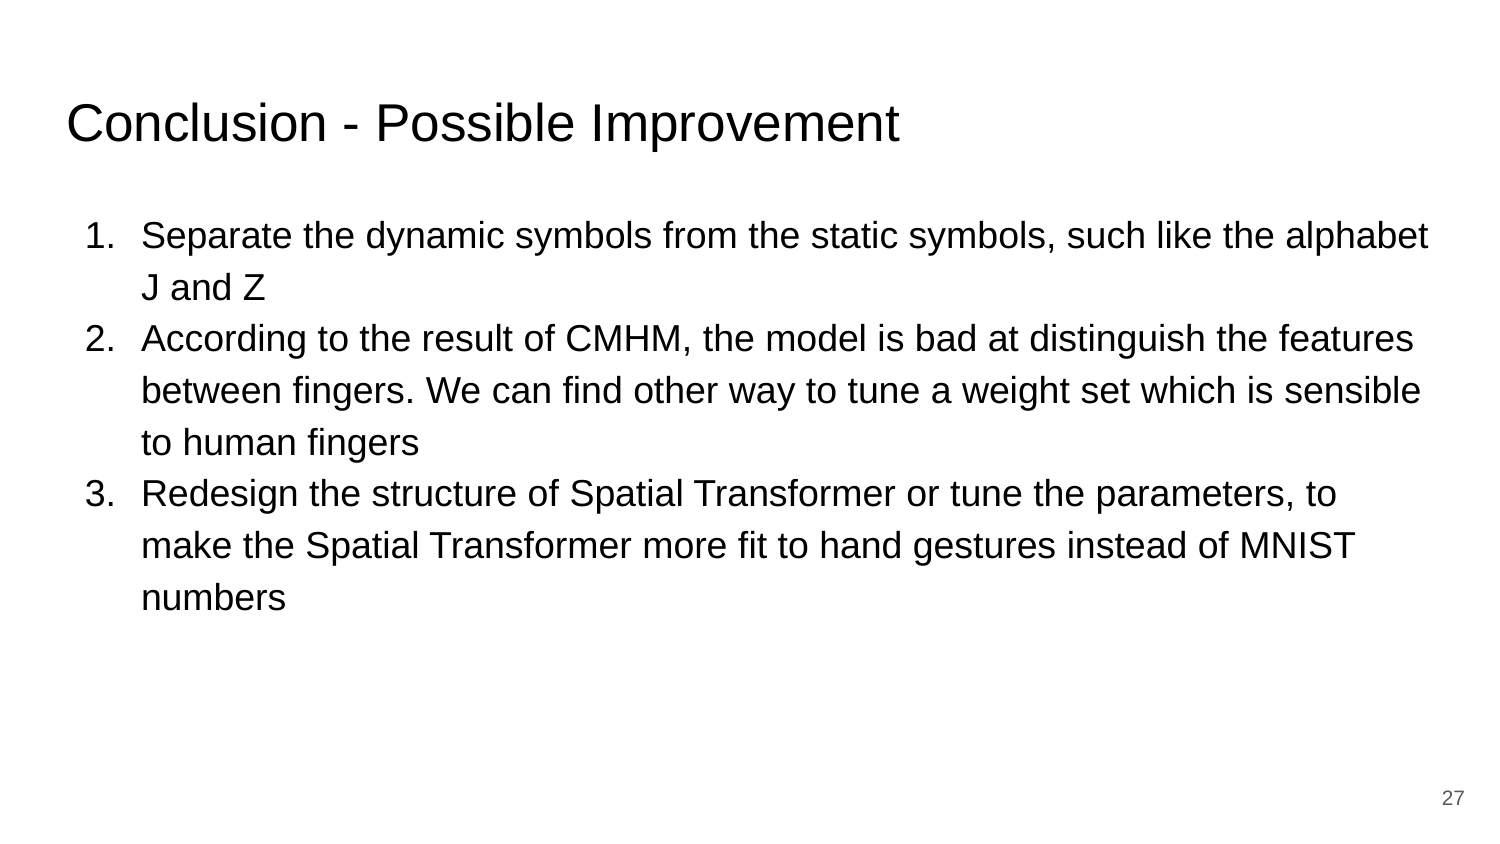

# Conclusion - Possible Improvement
Separate the dynamic symbols from the static symbols, such like the alphabet J and Z
According to the result of CMHM, the model is bad at distinguish the features between fingers. We can find other way to tune a weight set which is sensible to human fingers
Redesign the structure of Spatial Transformer or tune the parameters, to make the Spatial Transformer more fit to hand gestures instead of MNIST numbers
27